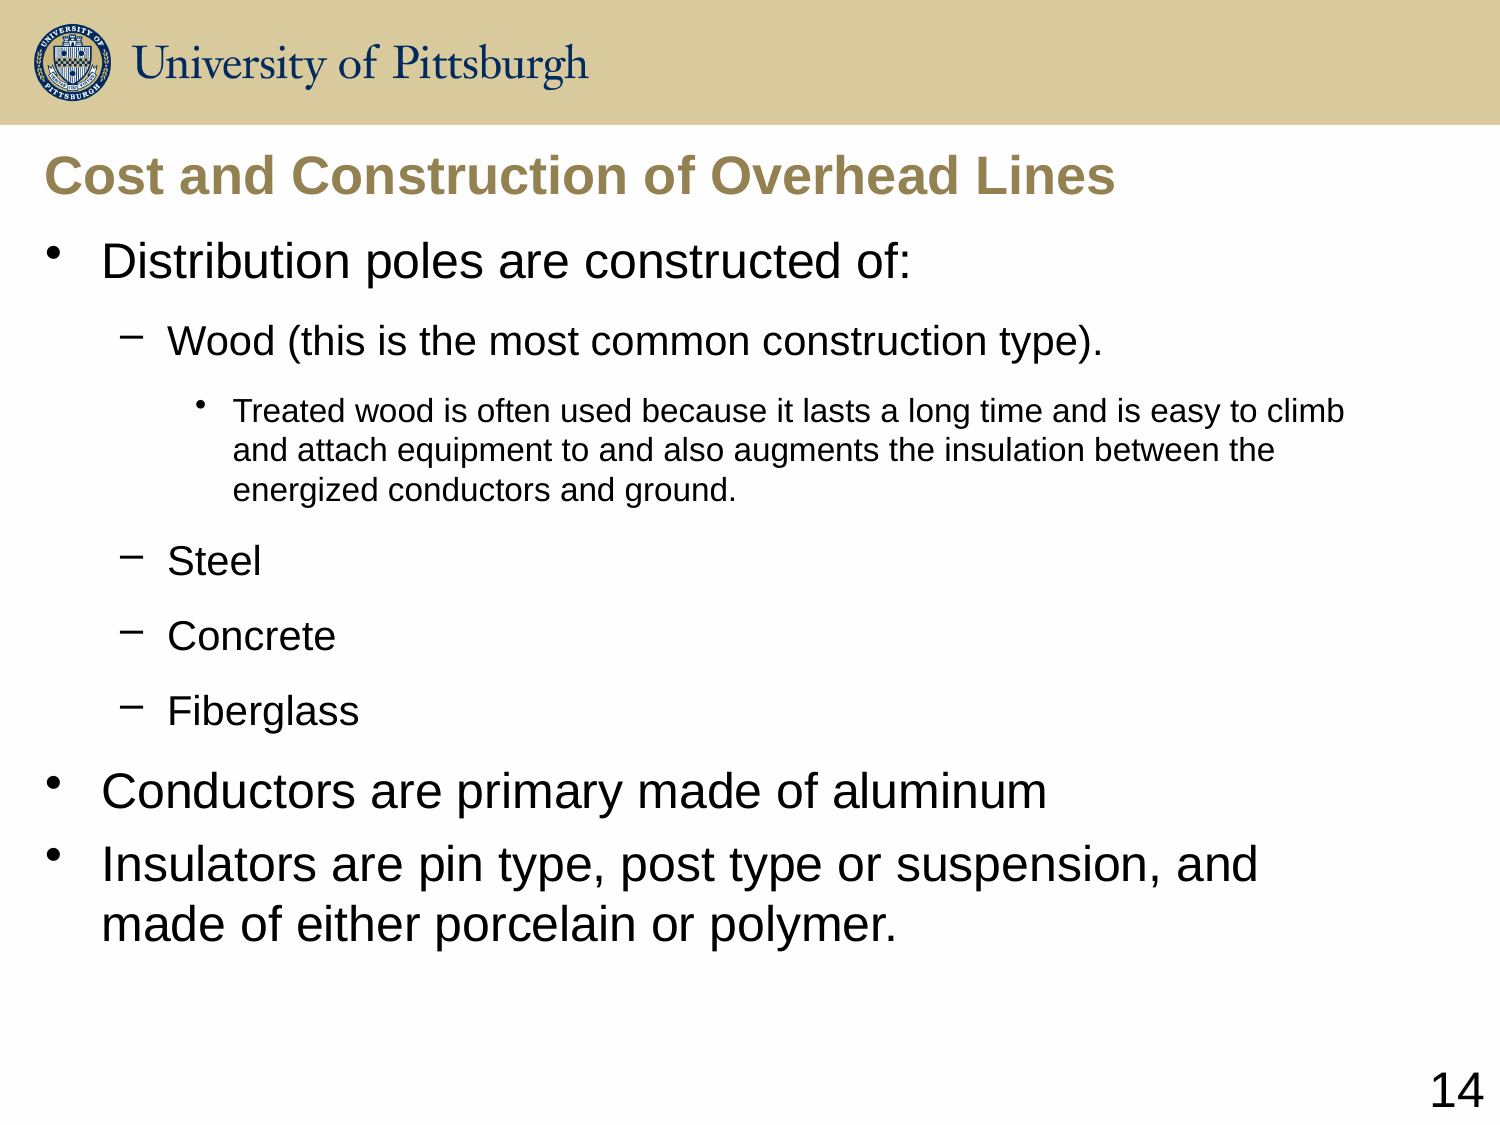

# Cost and Construction of Overhead Lines
Distribution poles are constructed of:
Wood (this is the most common construction type).
Treated wood is often used because it lasts a long time and is easy to climb and attach equipment to and also augments the insulation between the energized conductors and ground.
Steel
Concrete
Fiberglass
Conductors are primary made of aluminum
Insulators are pin type, post type or suspension, and made of either porcelain or polymer.

14